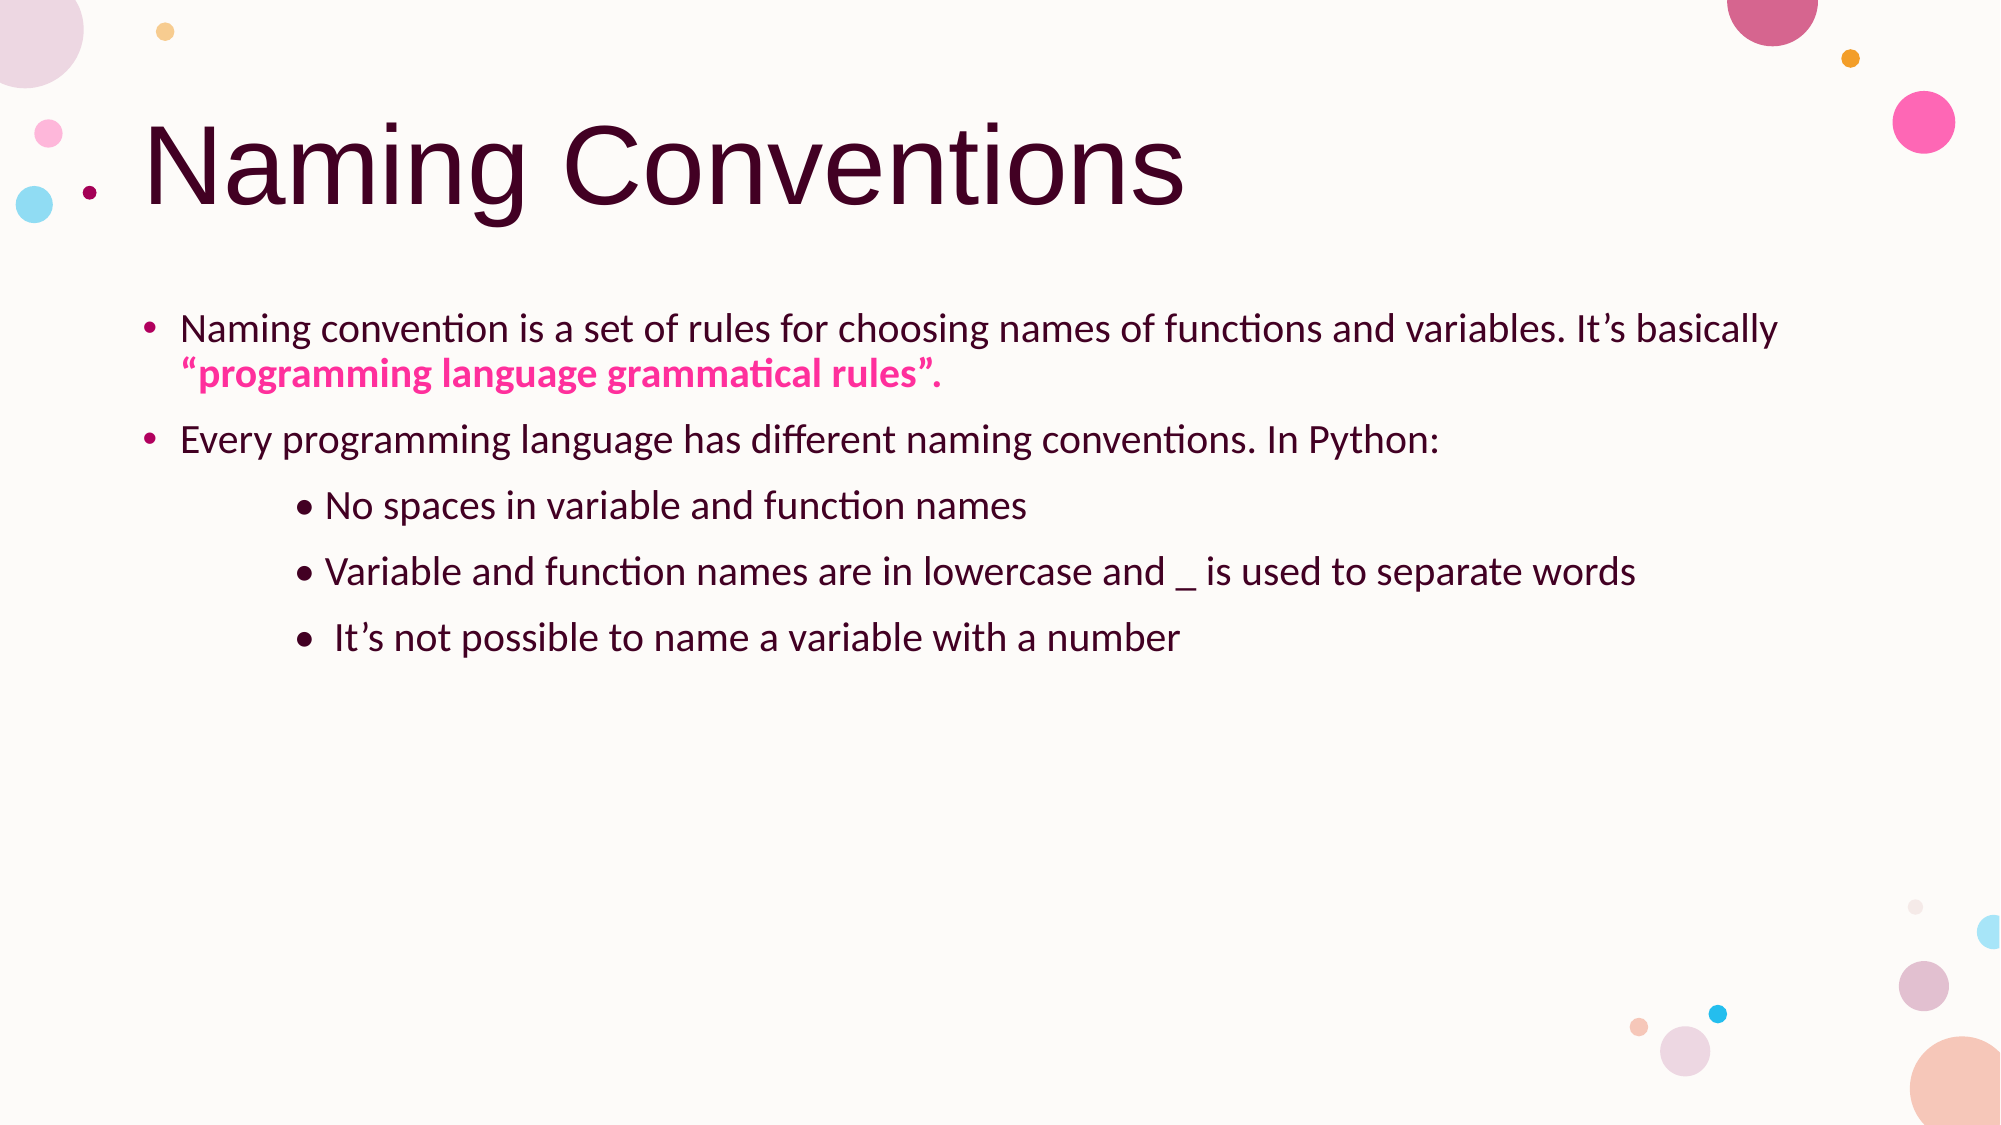

# Naming Conventions
Naming convention is a set of rules for choosing names of functions and variables. It’s basically “programming language grammatical rules”.
Every programming language has different naming conventions. In Python:
                • No spaces in variable and function names
                • Variable and function names are in lowercase and _ is used to separate words
                •  It’s not possible to name a variable with a number